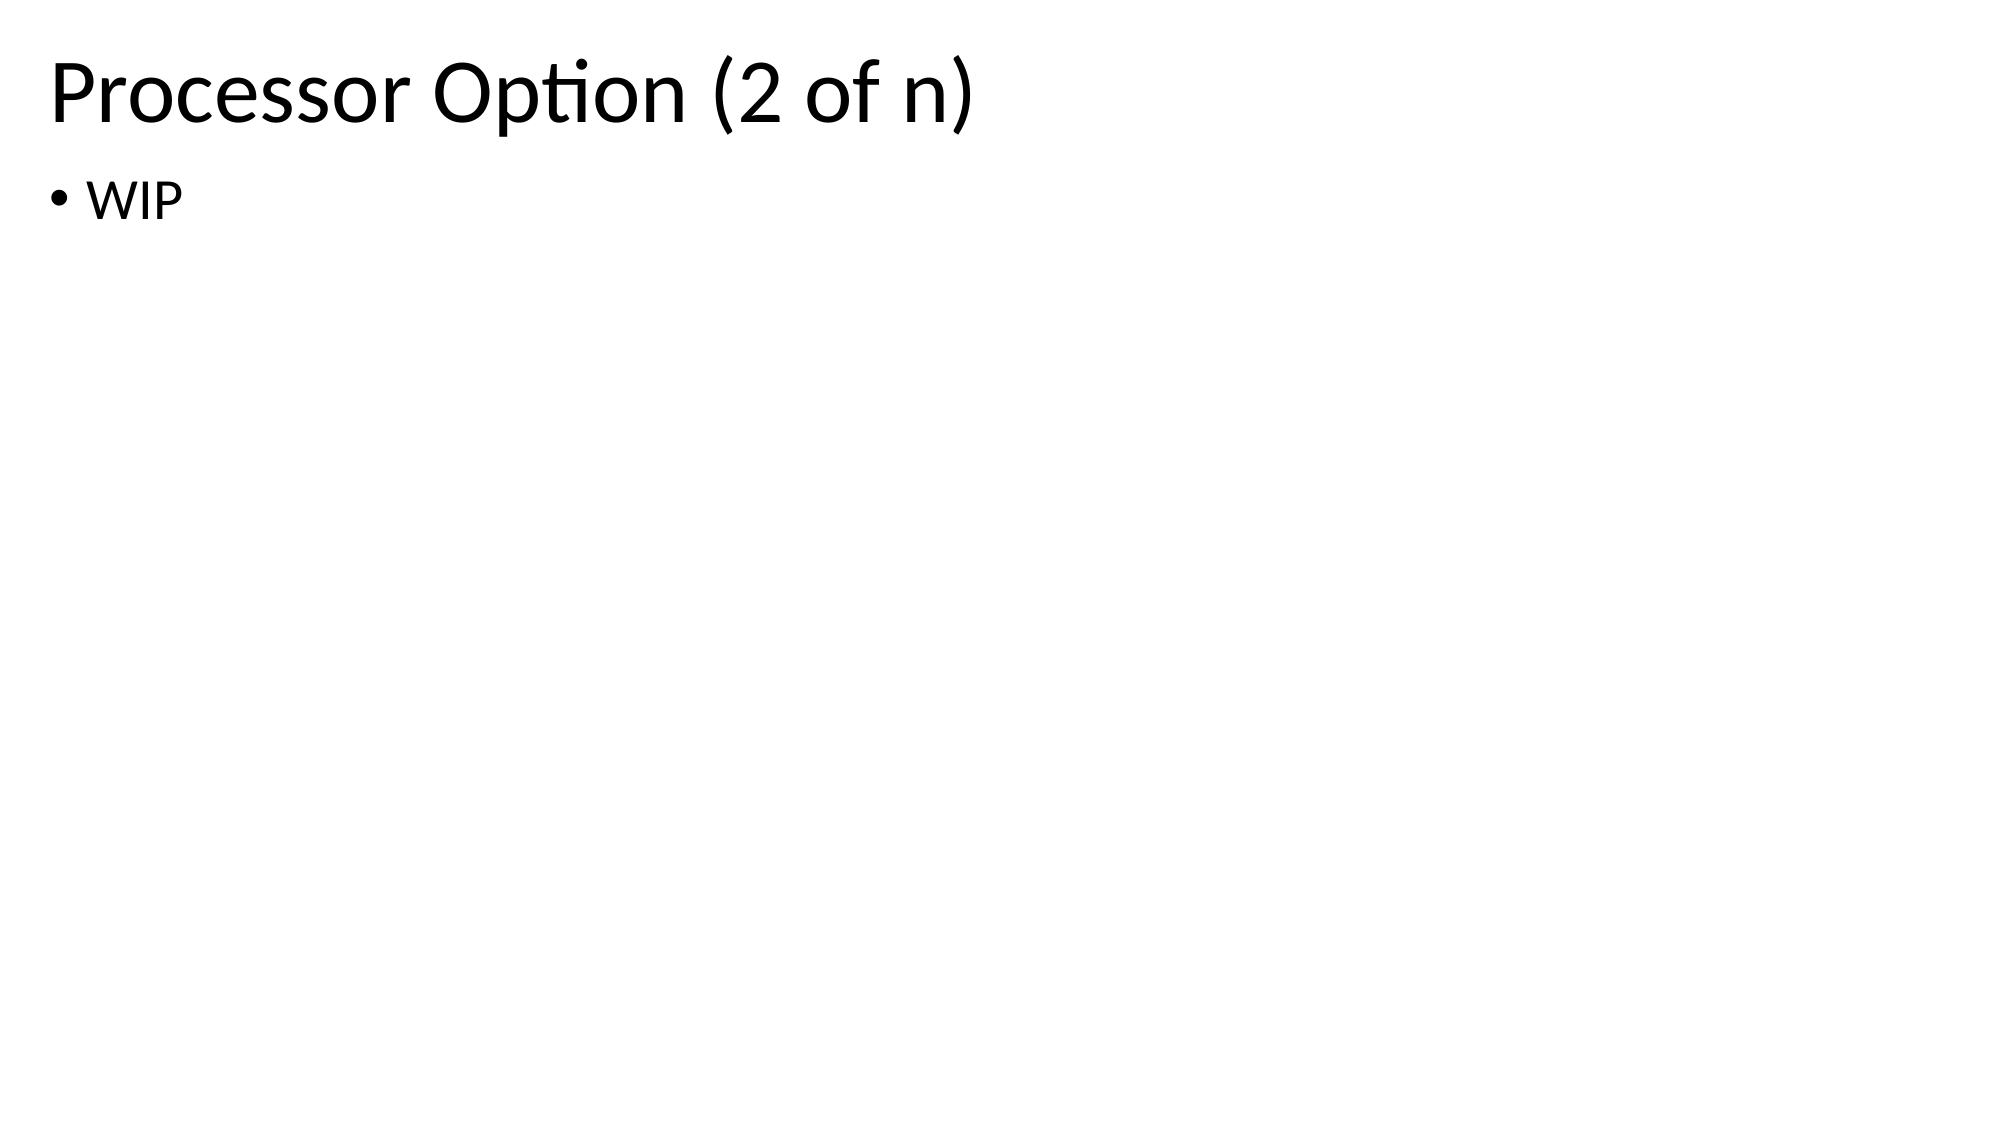

# Processor Option (2 of n)
WIP